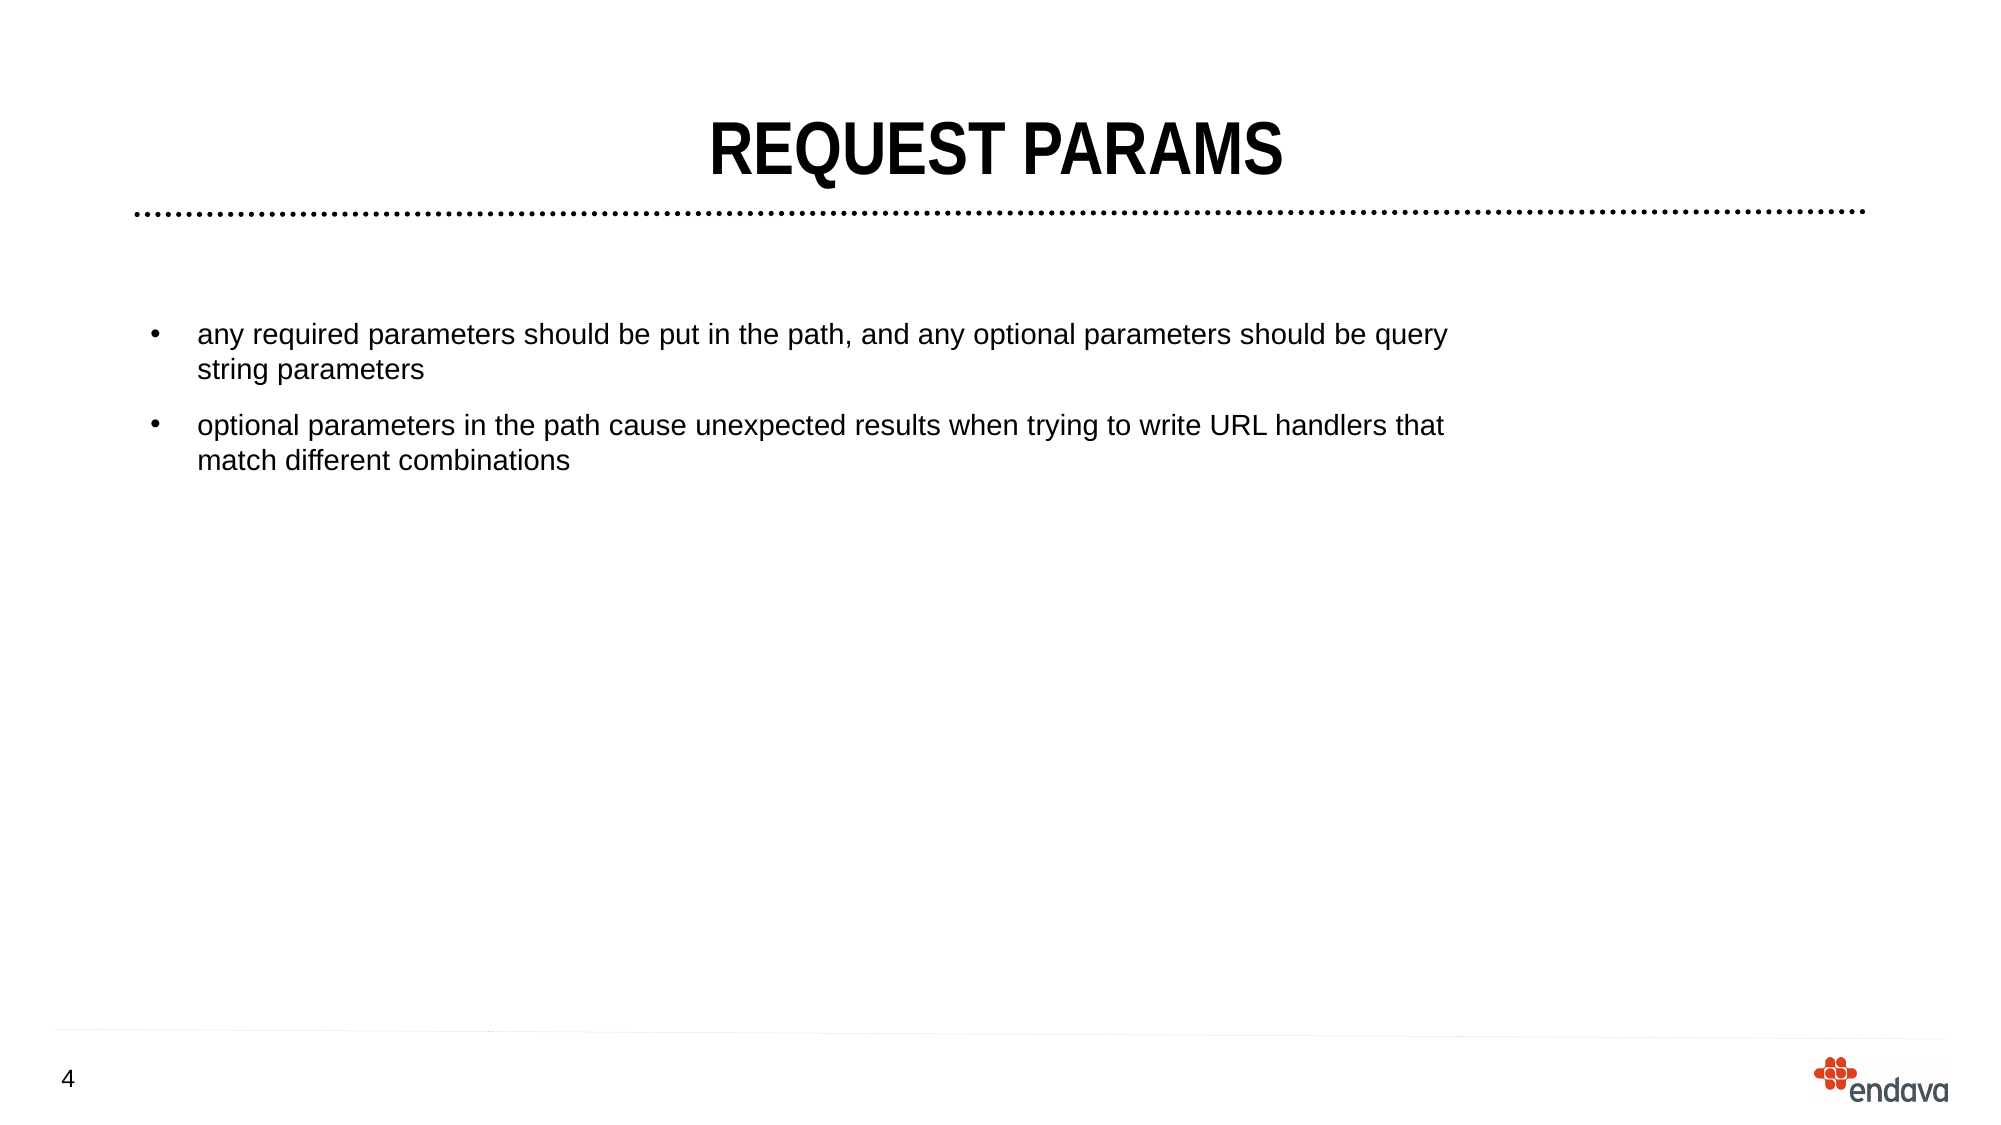

# Request params

any required parameters should be put in the path, and any optional parameters should be query string parameters
optional parameters in the path cause unexpected results when trying to write URL handlers that match different combinations